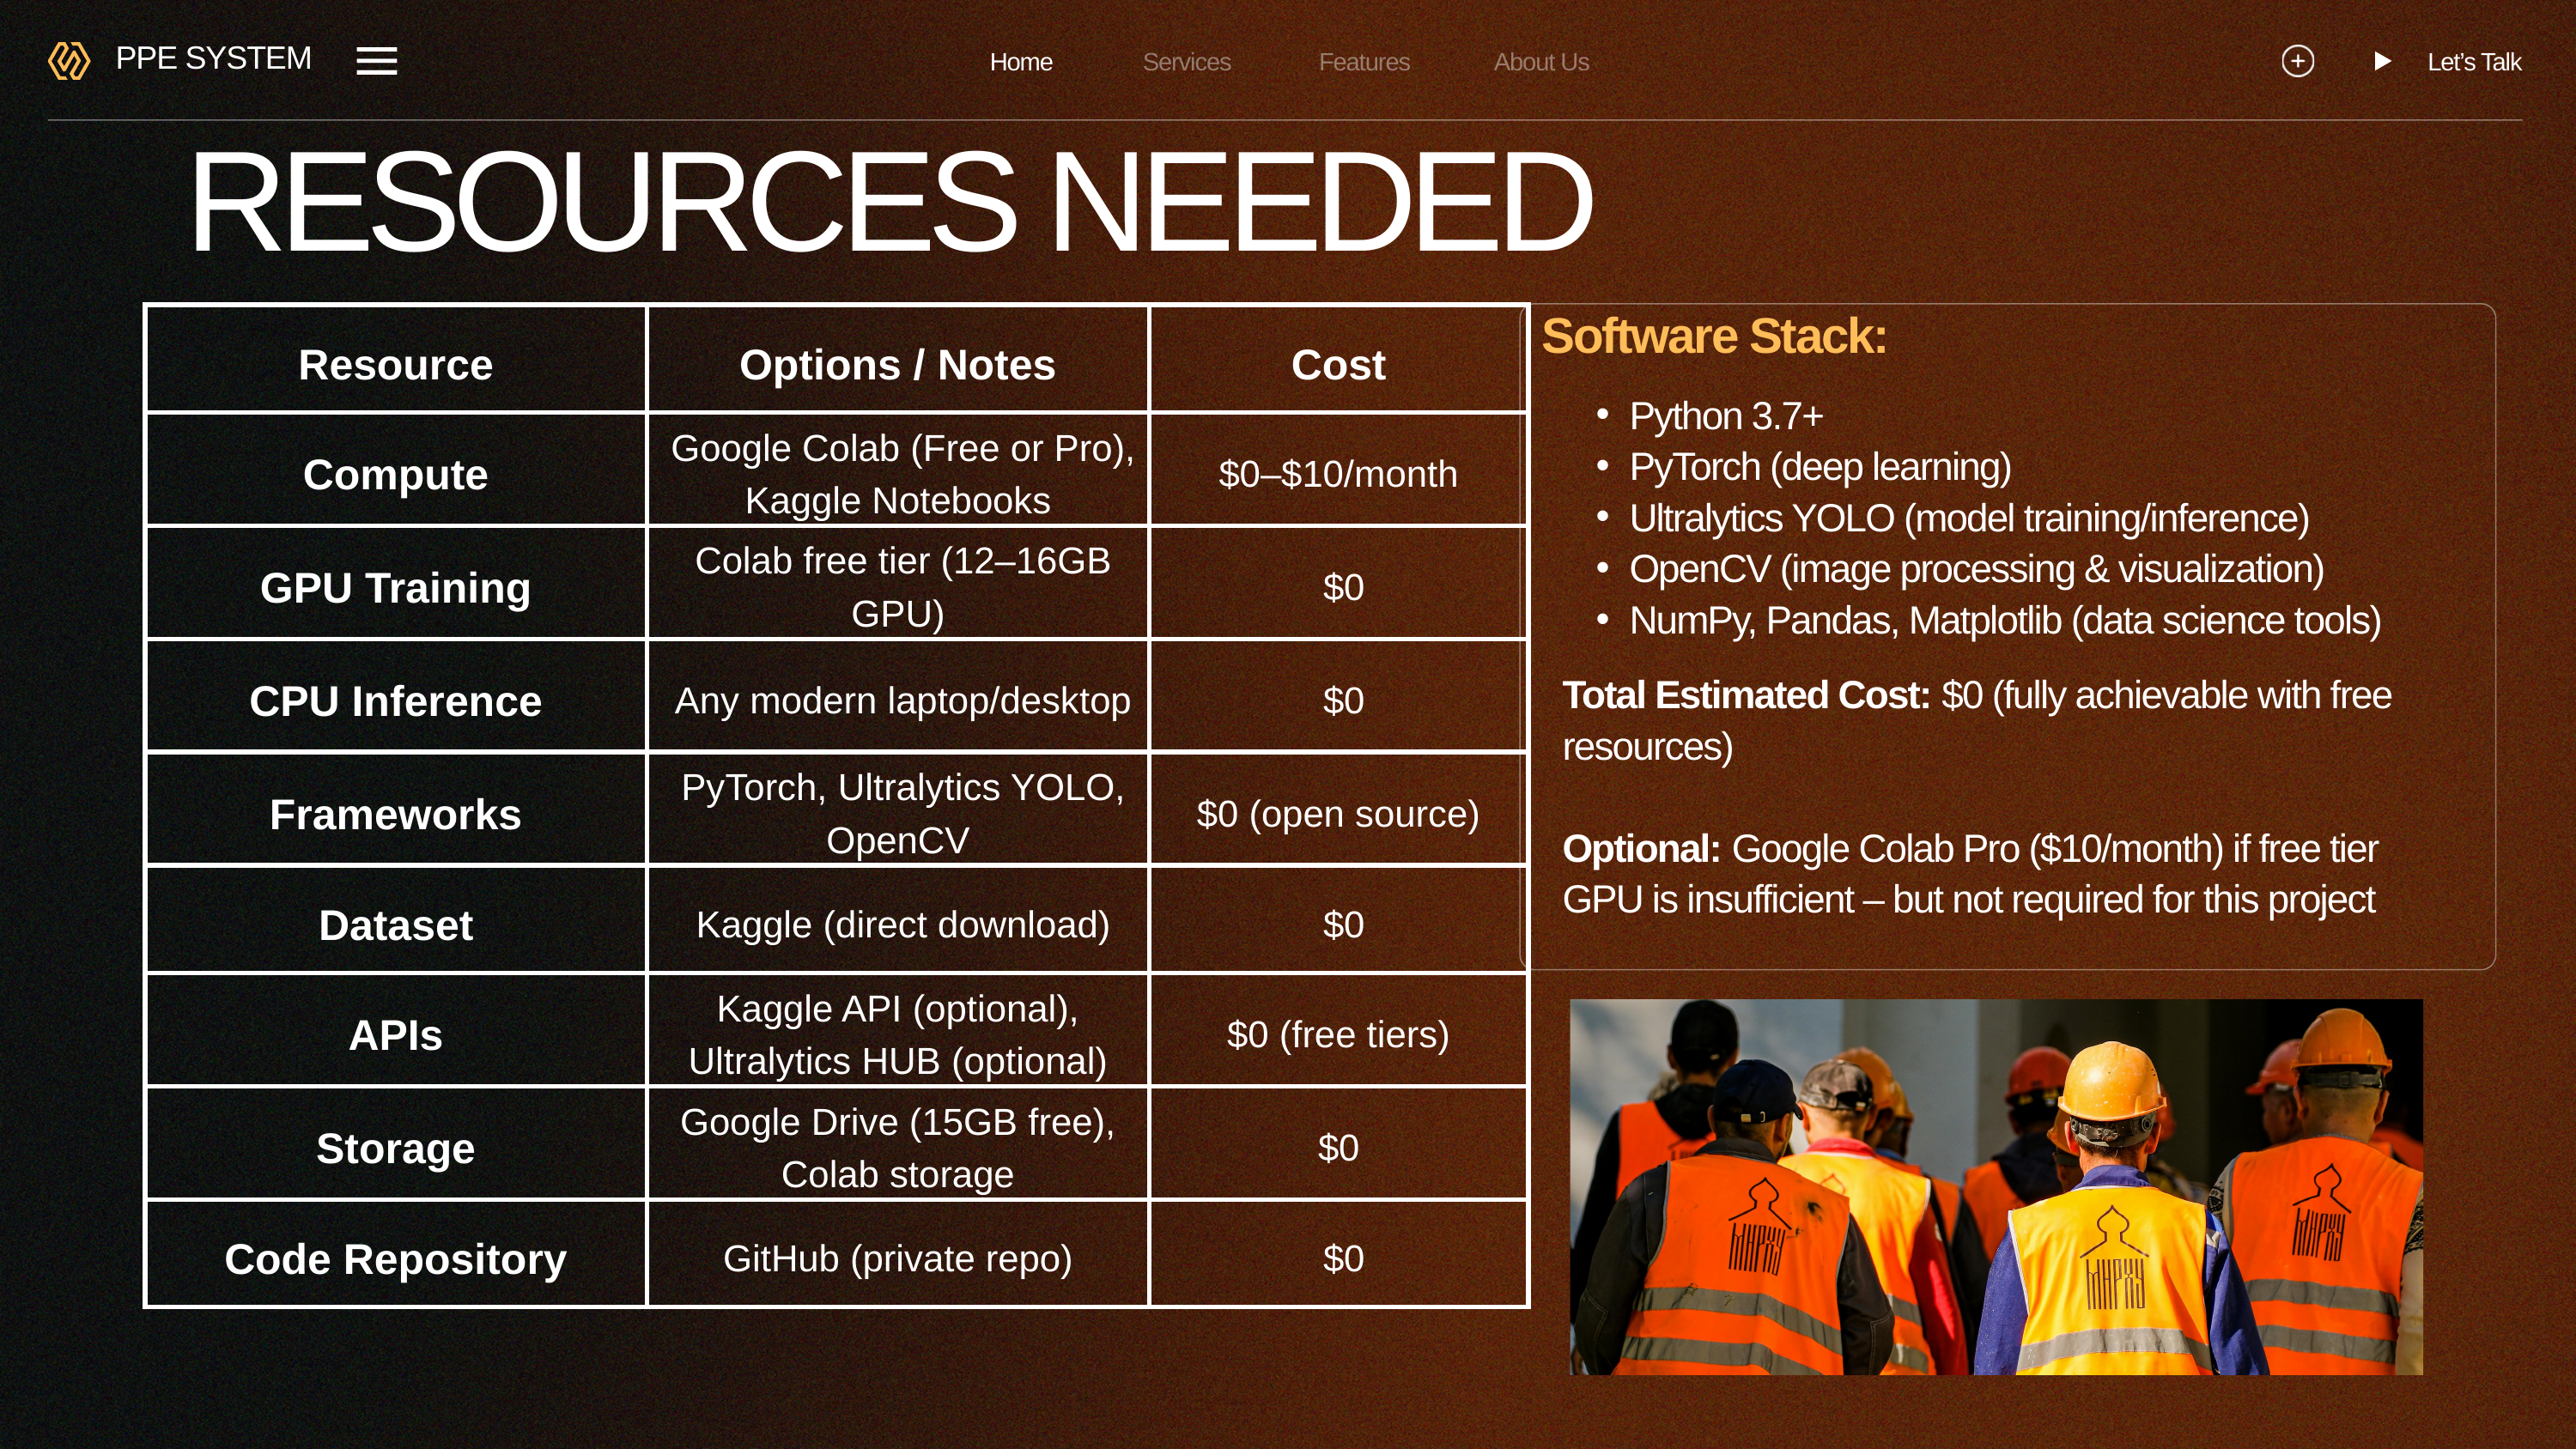

Home
Services
Features
About Us
Let’s Talk

PPE SYSTEM

 RESOURCES NEEDED
Software Stack:

| Resource | Options / Notes | Cost |
| --- | --- | --- |
| Compute | Google Colab (Free or Pro), Kaggle Notebooks | $0–$10/month |
| GPU Training | Colab free tier (12–16GB GPU) | $0 |
| CPU Inference | Any modern laptop/desktop | $0 |
| Frameworks | PyTorch, Ultralytics YOLO, OpenCV | $0 (open source) |
| Dataset | Kaggle (direct download) | $0 |
| APIs | Kaggle API (optional), Ultralytics HUB (optional) | $0 (free tiers) |
| Storage | Google Drive (15GB free), Colab storage | $0 |
| Code Repository | GitHub (private repo) | $0 |
Python 3.7+
PyTorch (deep learning)
Ultralytics YOLO (model training/inference)
OpenCV (image processing & visualization)
NumPy, Pandas, Matplotlib (data science tools)
Total Estimated Cost: $0 (fully achievable with free resources)

Optional: Google Colab Pro ($10/month) if free tier GPU is insufficient – but not required for this project